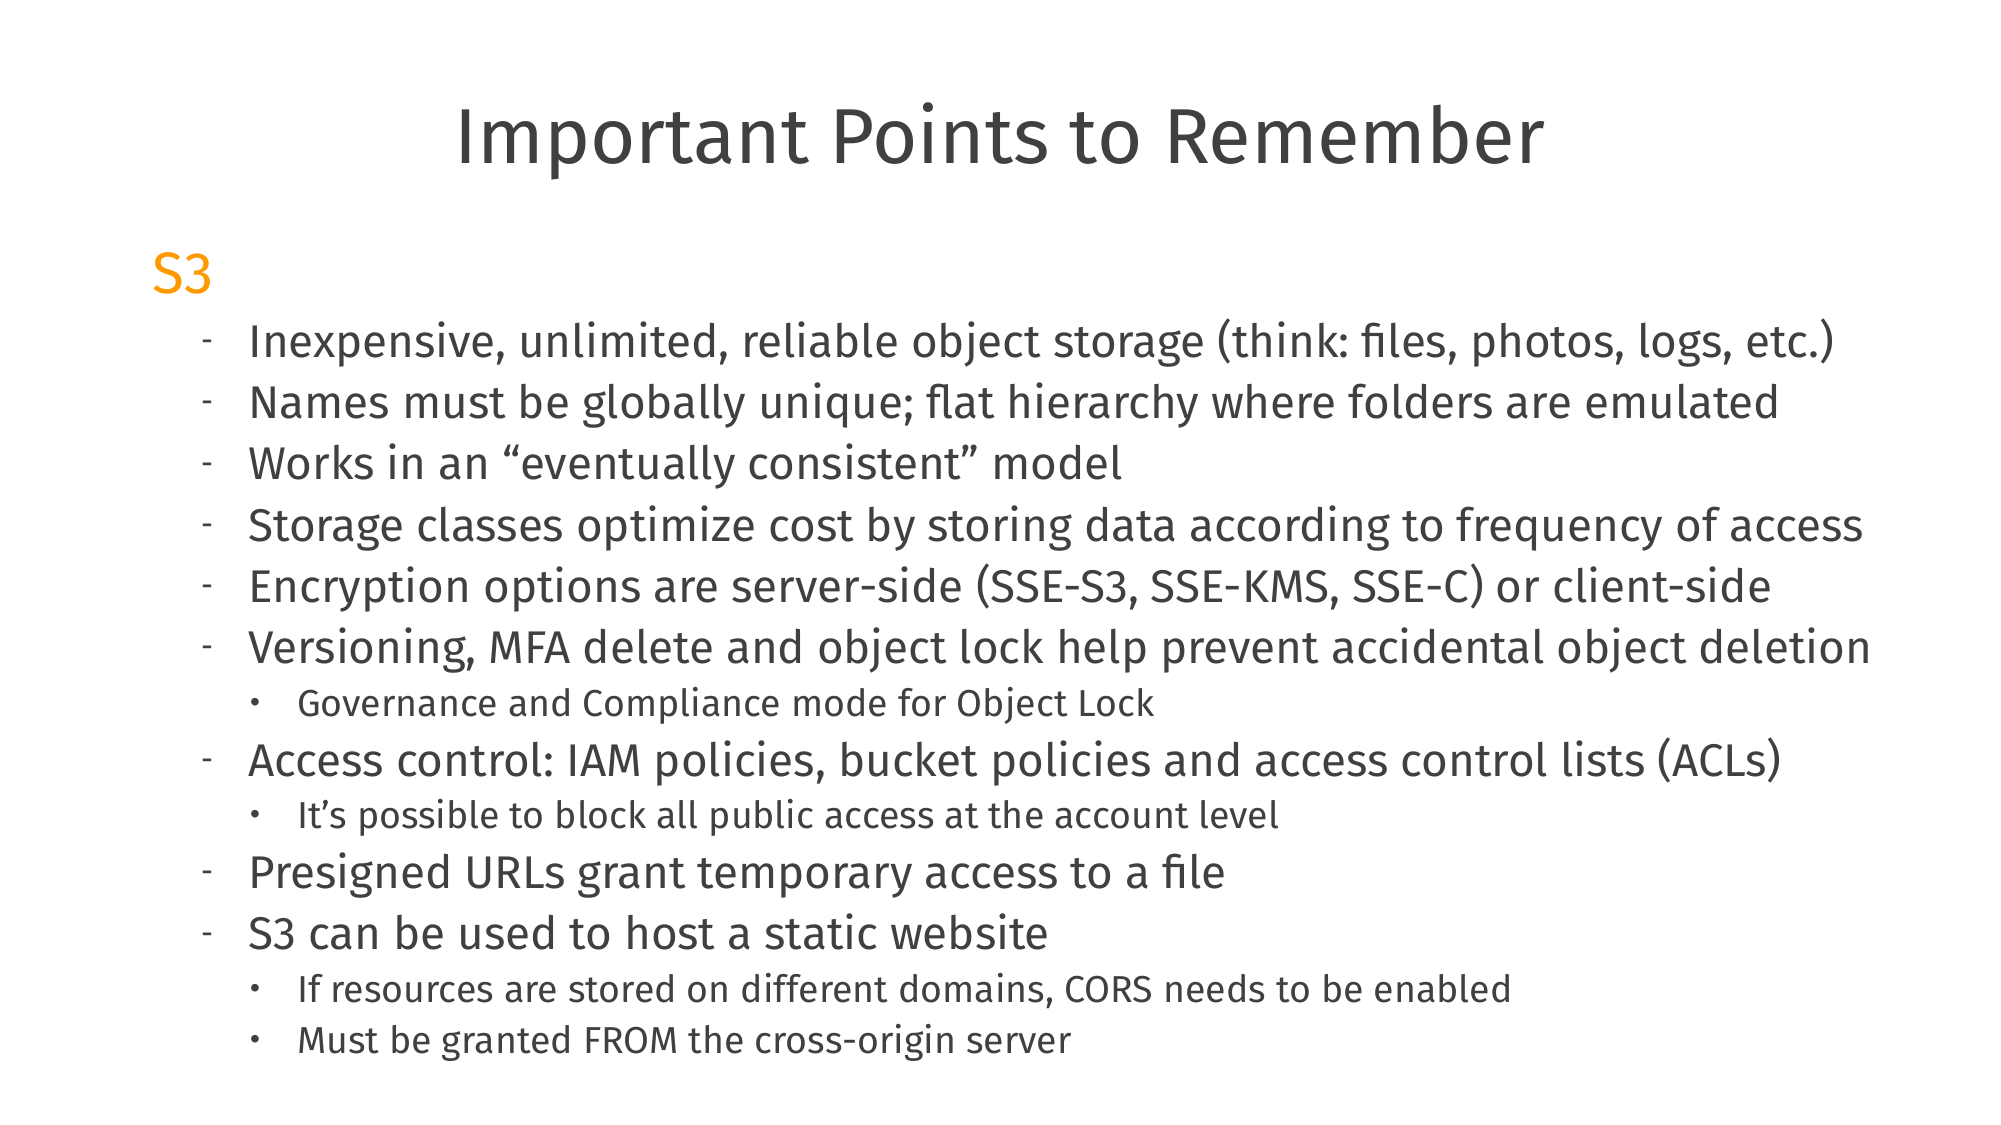

# Important Points to Remember
S3
Inexpensive, unlimited, reliable object storage (think: files, photos, logs, etc.)
Names must be globally unique; flat hierarchy where folders are emulated
Works in an “eventually consistent” model
Storage classes optimize cost by storing data according to frequency of access
Encryption options are server-side (SSE-S3, SSE-KMS, SSE-C) or client-side
Versioning, MFA delete and object lock help prevent accidental object deletion
Governance and Compliance mode for Object Lock
Access control: IAM policies, bucket policies and access control lists (ACLs)
It’s possible to block all public access at the account level
Presigned URLs grant temporary access to a file
S3 can be used to host a static website
If resources are stored on different domains, CORS needs to be enabled
Must be granted FROM the cross-origin server